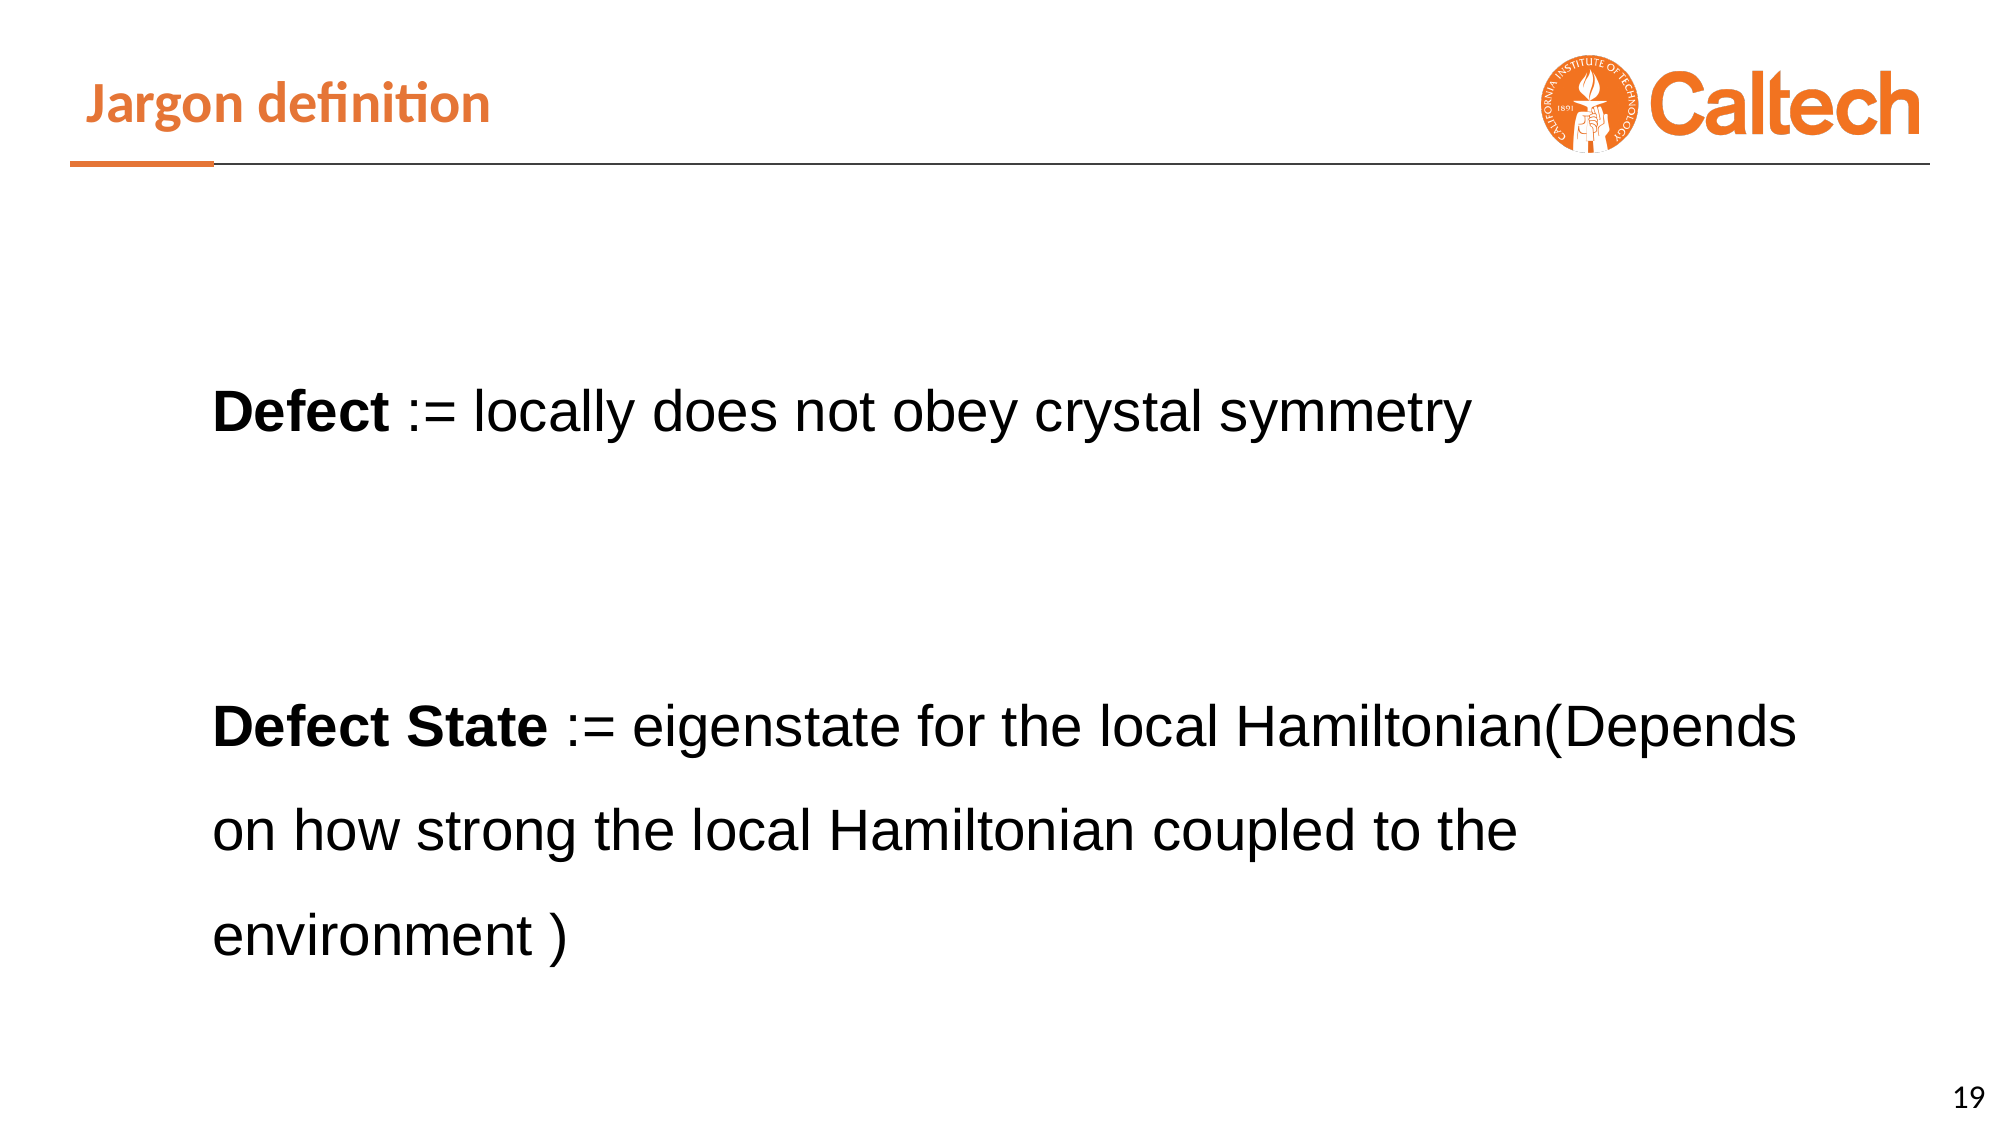

# Jargon definition
Defect := locally does not obey crystal symmetry

Defect State := eigenstate for the local Hamiltonian(Depends on how strong the local Hamiltonian coupled to the environment )

19